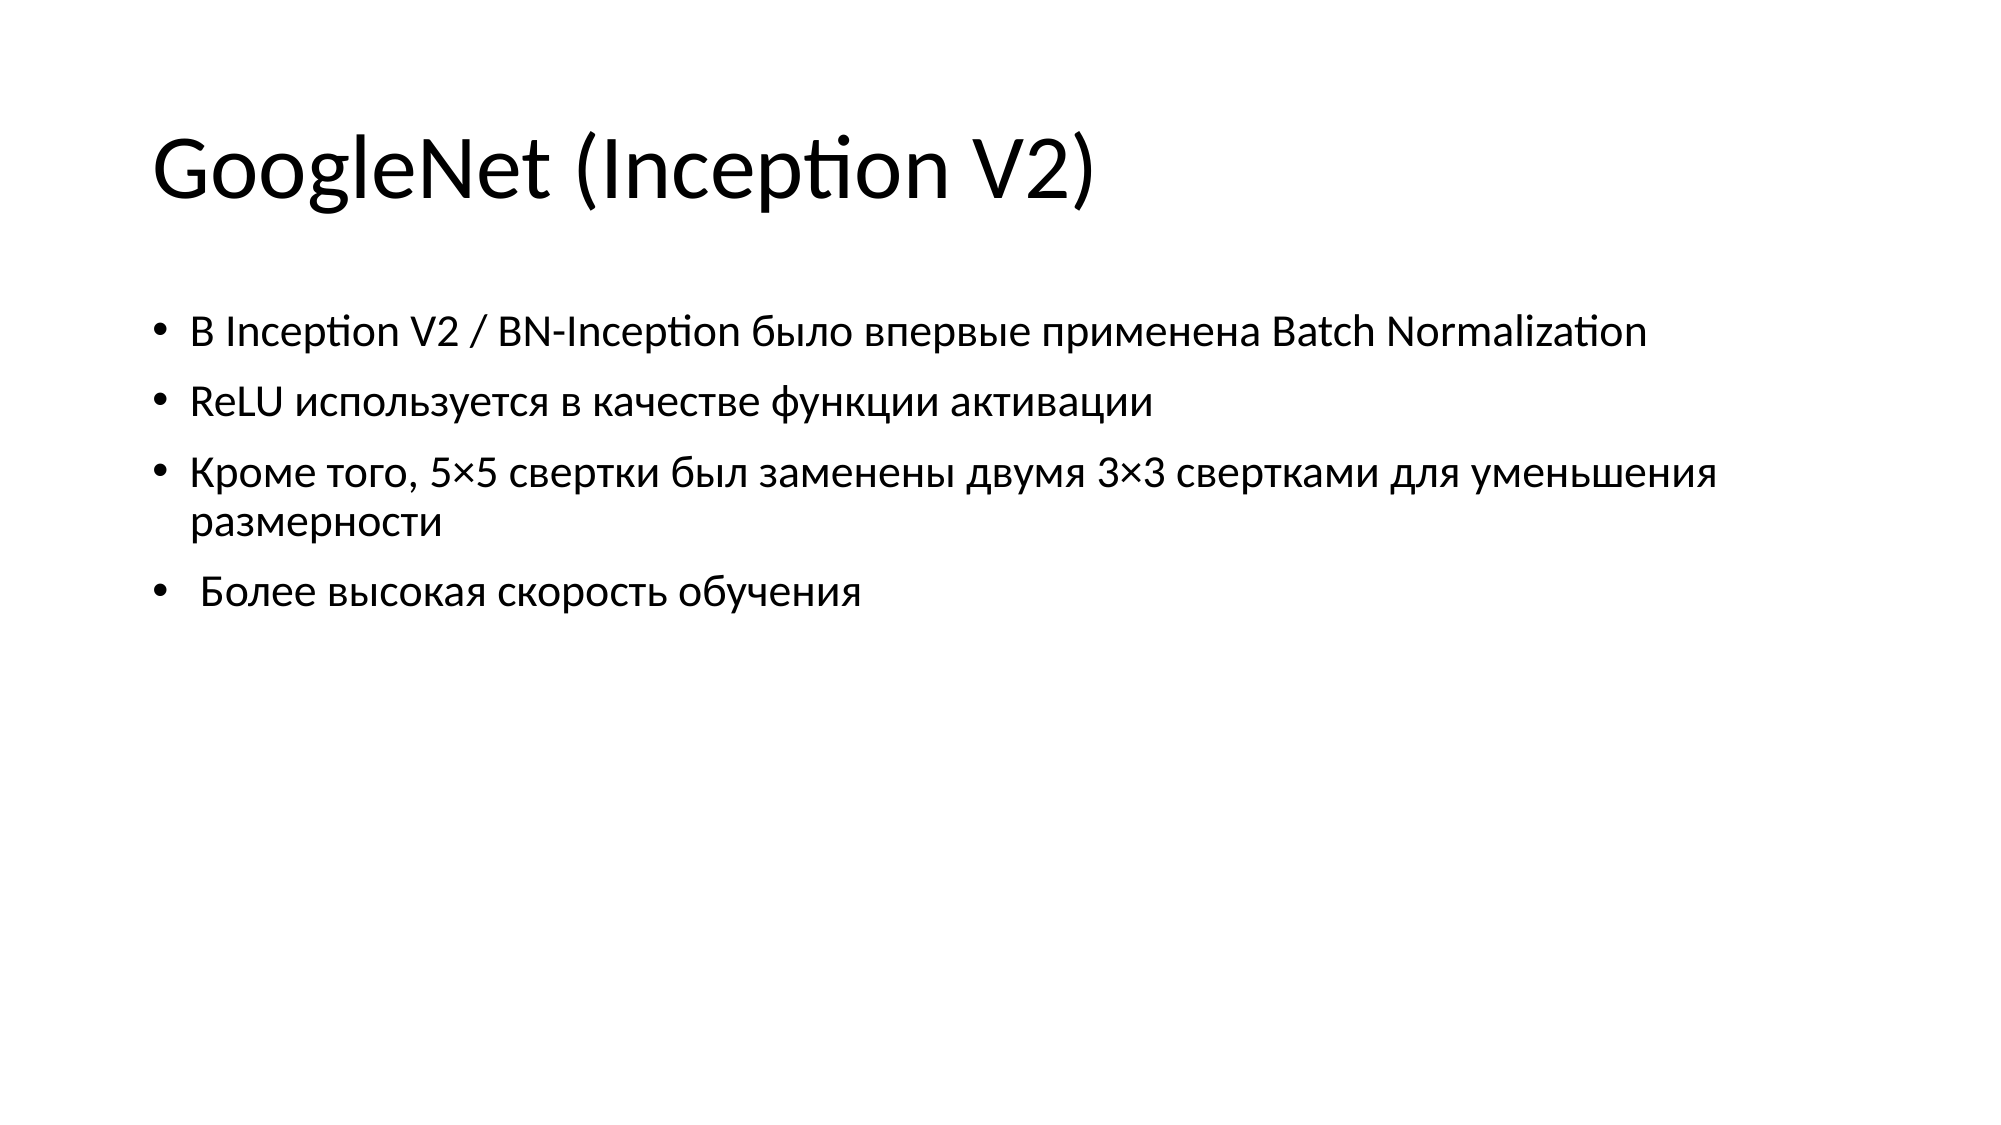

# GoogleNet (Inception V2)
В Inception V2 / BN-Inception было впервые применена Batch Normalization
ReLU используется в качестве функции активации
Кроме того, 5×5 свертки был заменены двумя 3×3 свертками для уменьшения размерности
 Более высокая скорость обучения